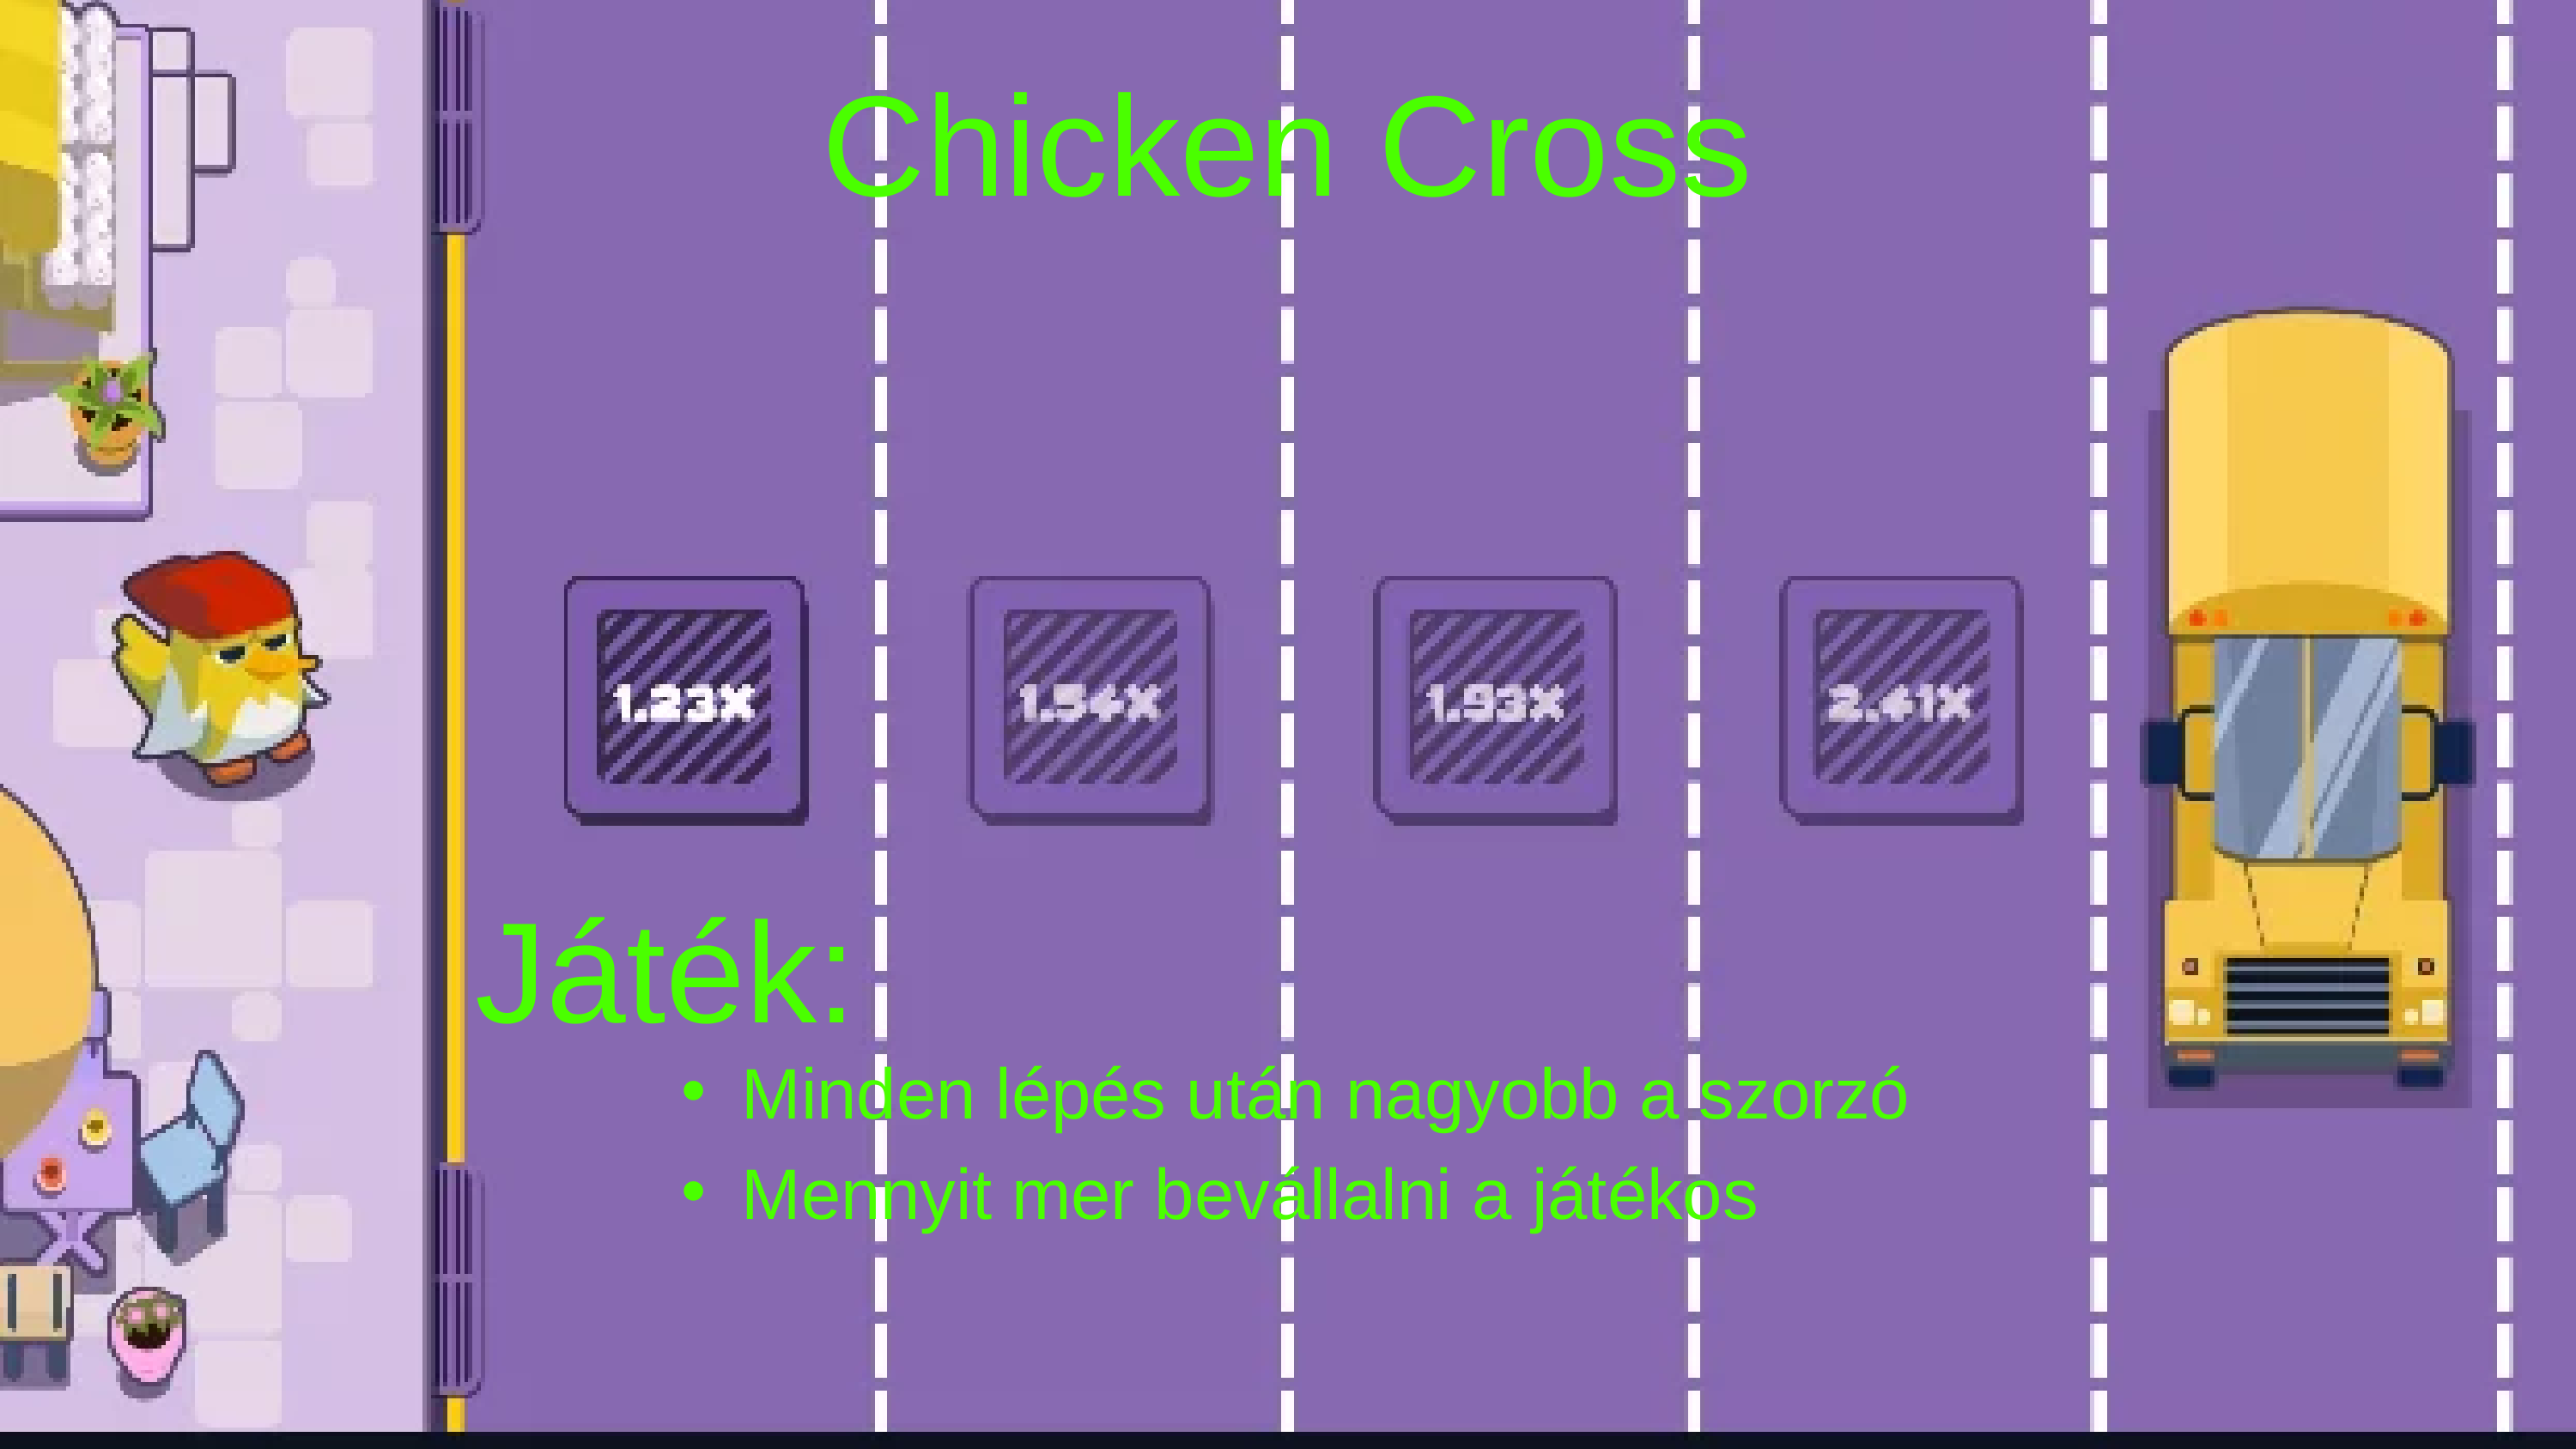

Chicken Cross
Játék:
Minden lépés után nagyobb a szorzó
Mennyit mer bevállalni a játékos